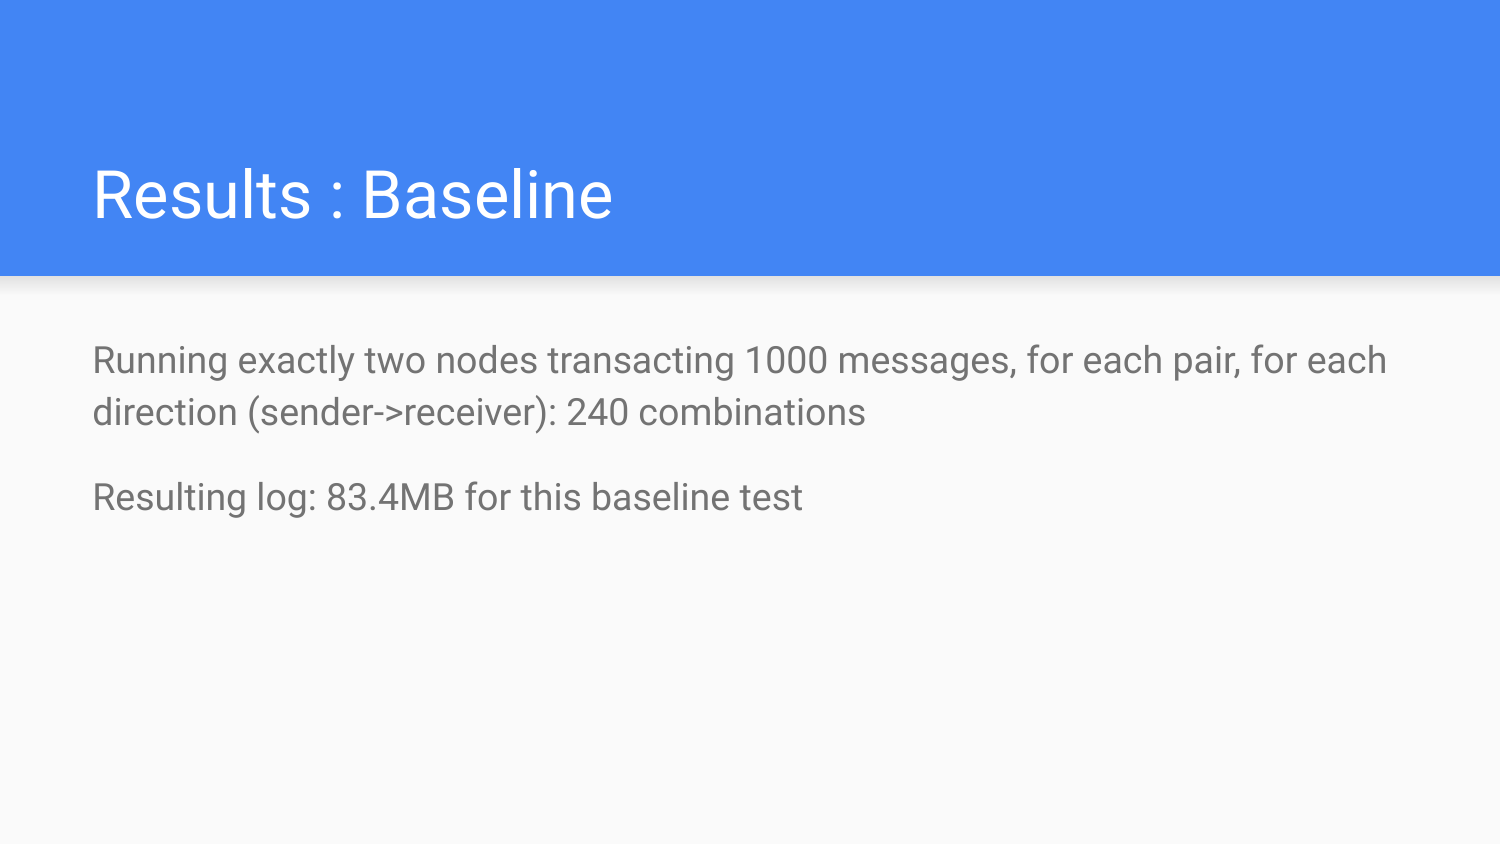

# Results : Baseline
Running exactly two nodes transacting 1000 messages, for each pair, for each direction (sender->receiver): 240 combinations
Resulting log: 83.4MB for this baseline test